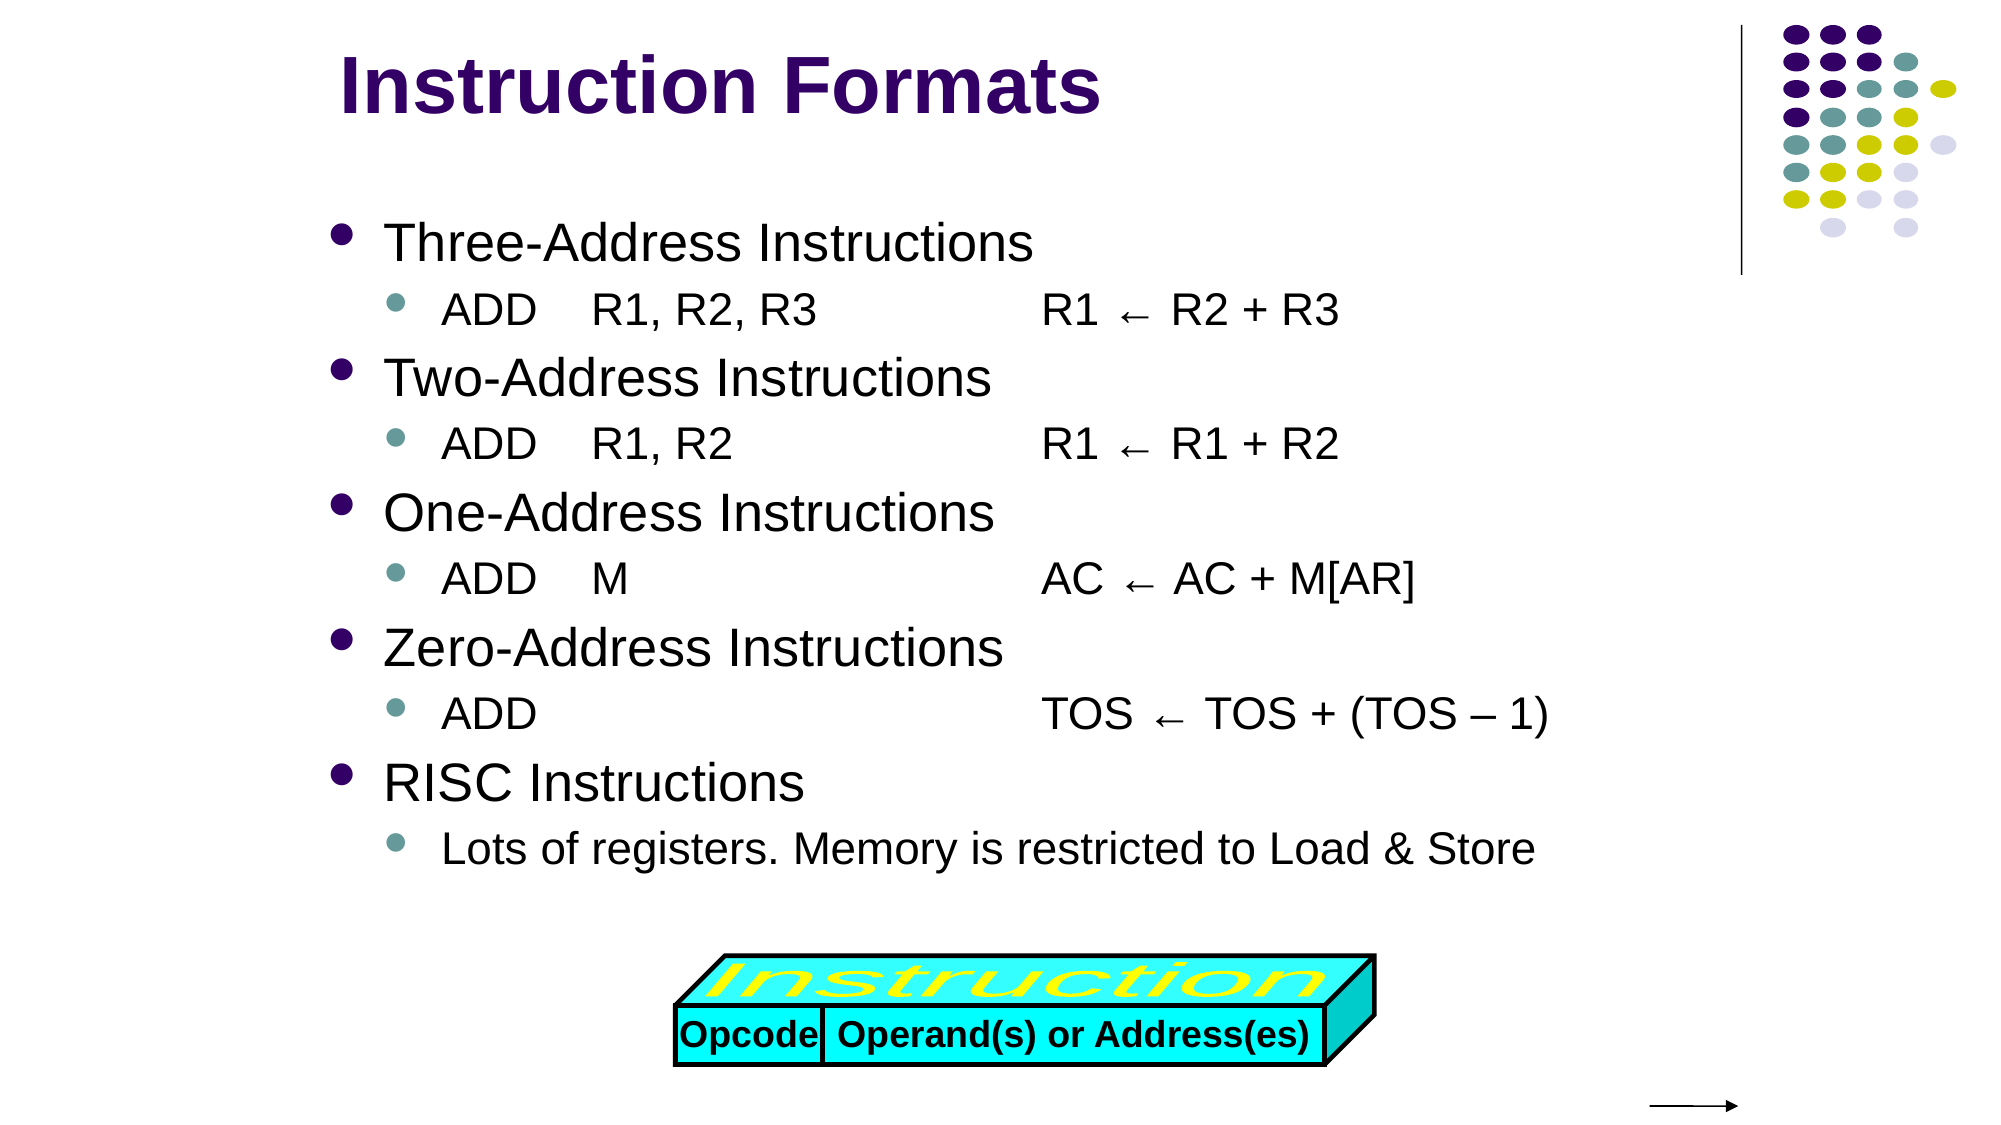

# Instruction Formats
Three-Address Instructions
ADD	R1, R2, R3		R1 ← R2 + R3
Two-Address Instructions
ADD	R1, R2			R1 ← R1 + R2
One-Address Instructions
ADD	M			AC ← AC + M[AR]
Zero-Address Instructions
ADD				TOS ← TOS + (TOS – 1)
RISC Instructions
Lots of registers. Memory is restricted to Load & Store

Instruction
Opcode
Operand(s) or Address(es)